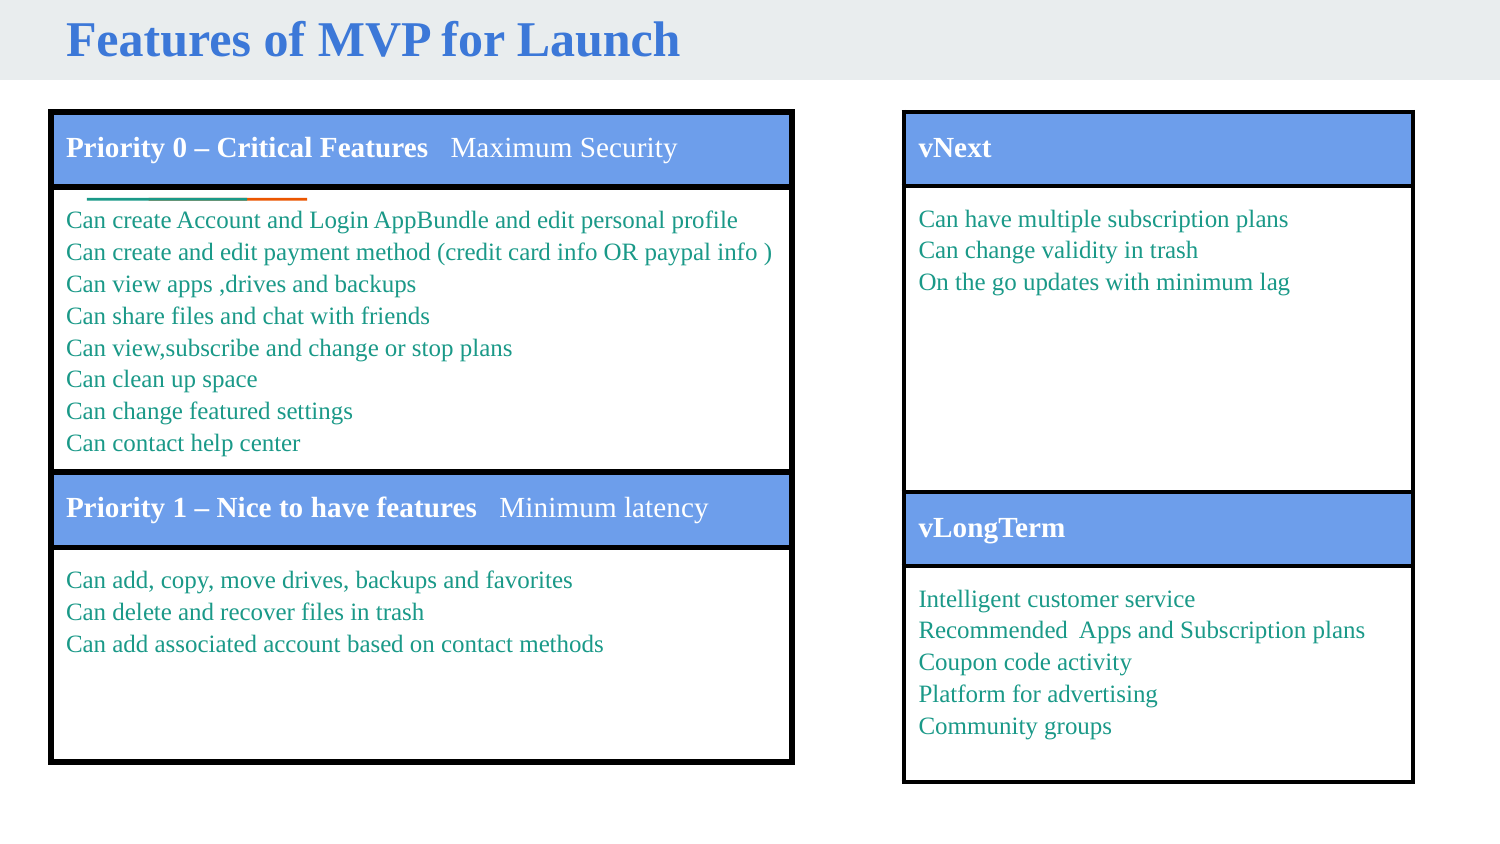

# Features of MVP for Launch
| Priority 0 – Critical Features Maximum Security |
| --- |
| Can create Account and Login AppBundle and edit personal profile Can create and edit payment method (credit card info OR paypal info ) Can view apps ,drives and backups Can share files and chat with friends Can view,subscribe and change or stop plans Can clean up space Can change featured settings Can contact help center |
| Priority 1 – Nice to have features Minimum latency |
| Can add, copy, move drives, backups and favorites Can delete and recover files in trash Can add associated account based on contact methods |
| vNext |
| --- |
| Can have multiple subscription plans Can change validity in trash On the go updates with minimum lag |
| vLongTerm |
| Intelligent customer service Recommended Apps and Subscription plans Coupon code activity Platform for advertising Community groups |